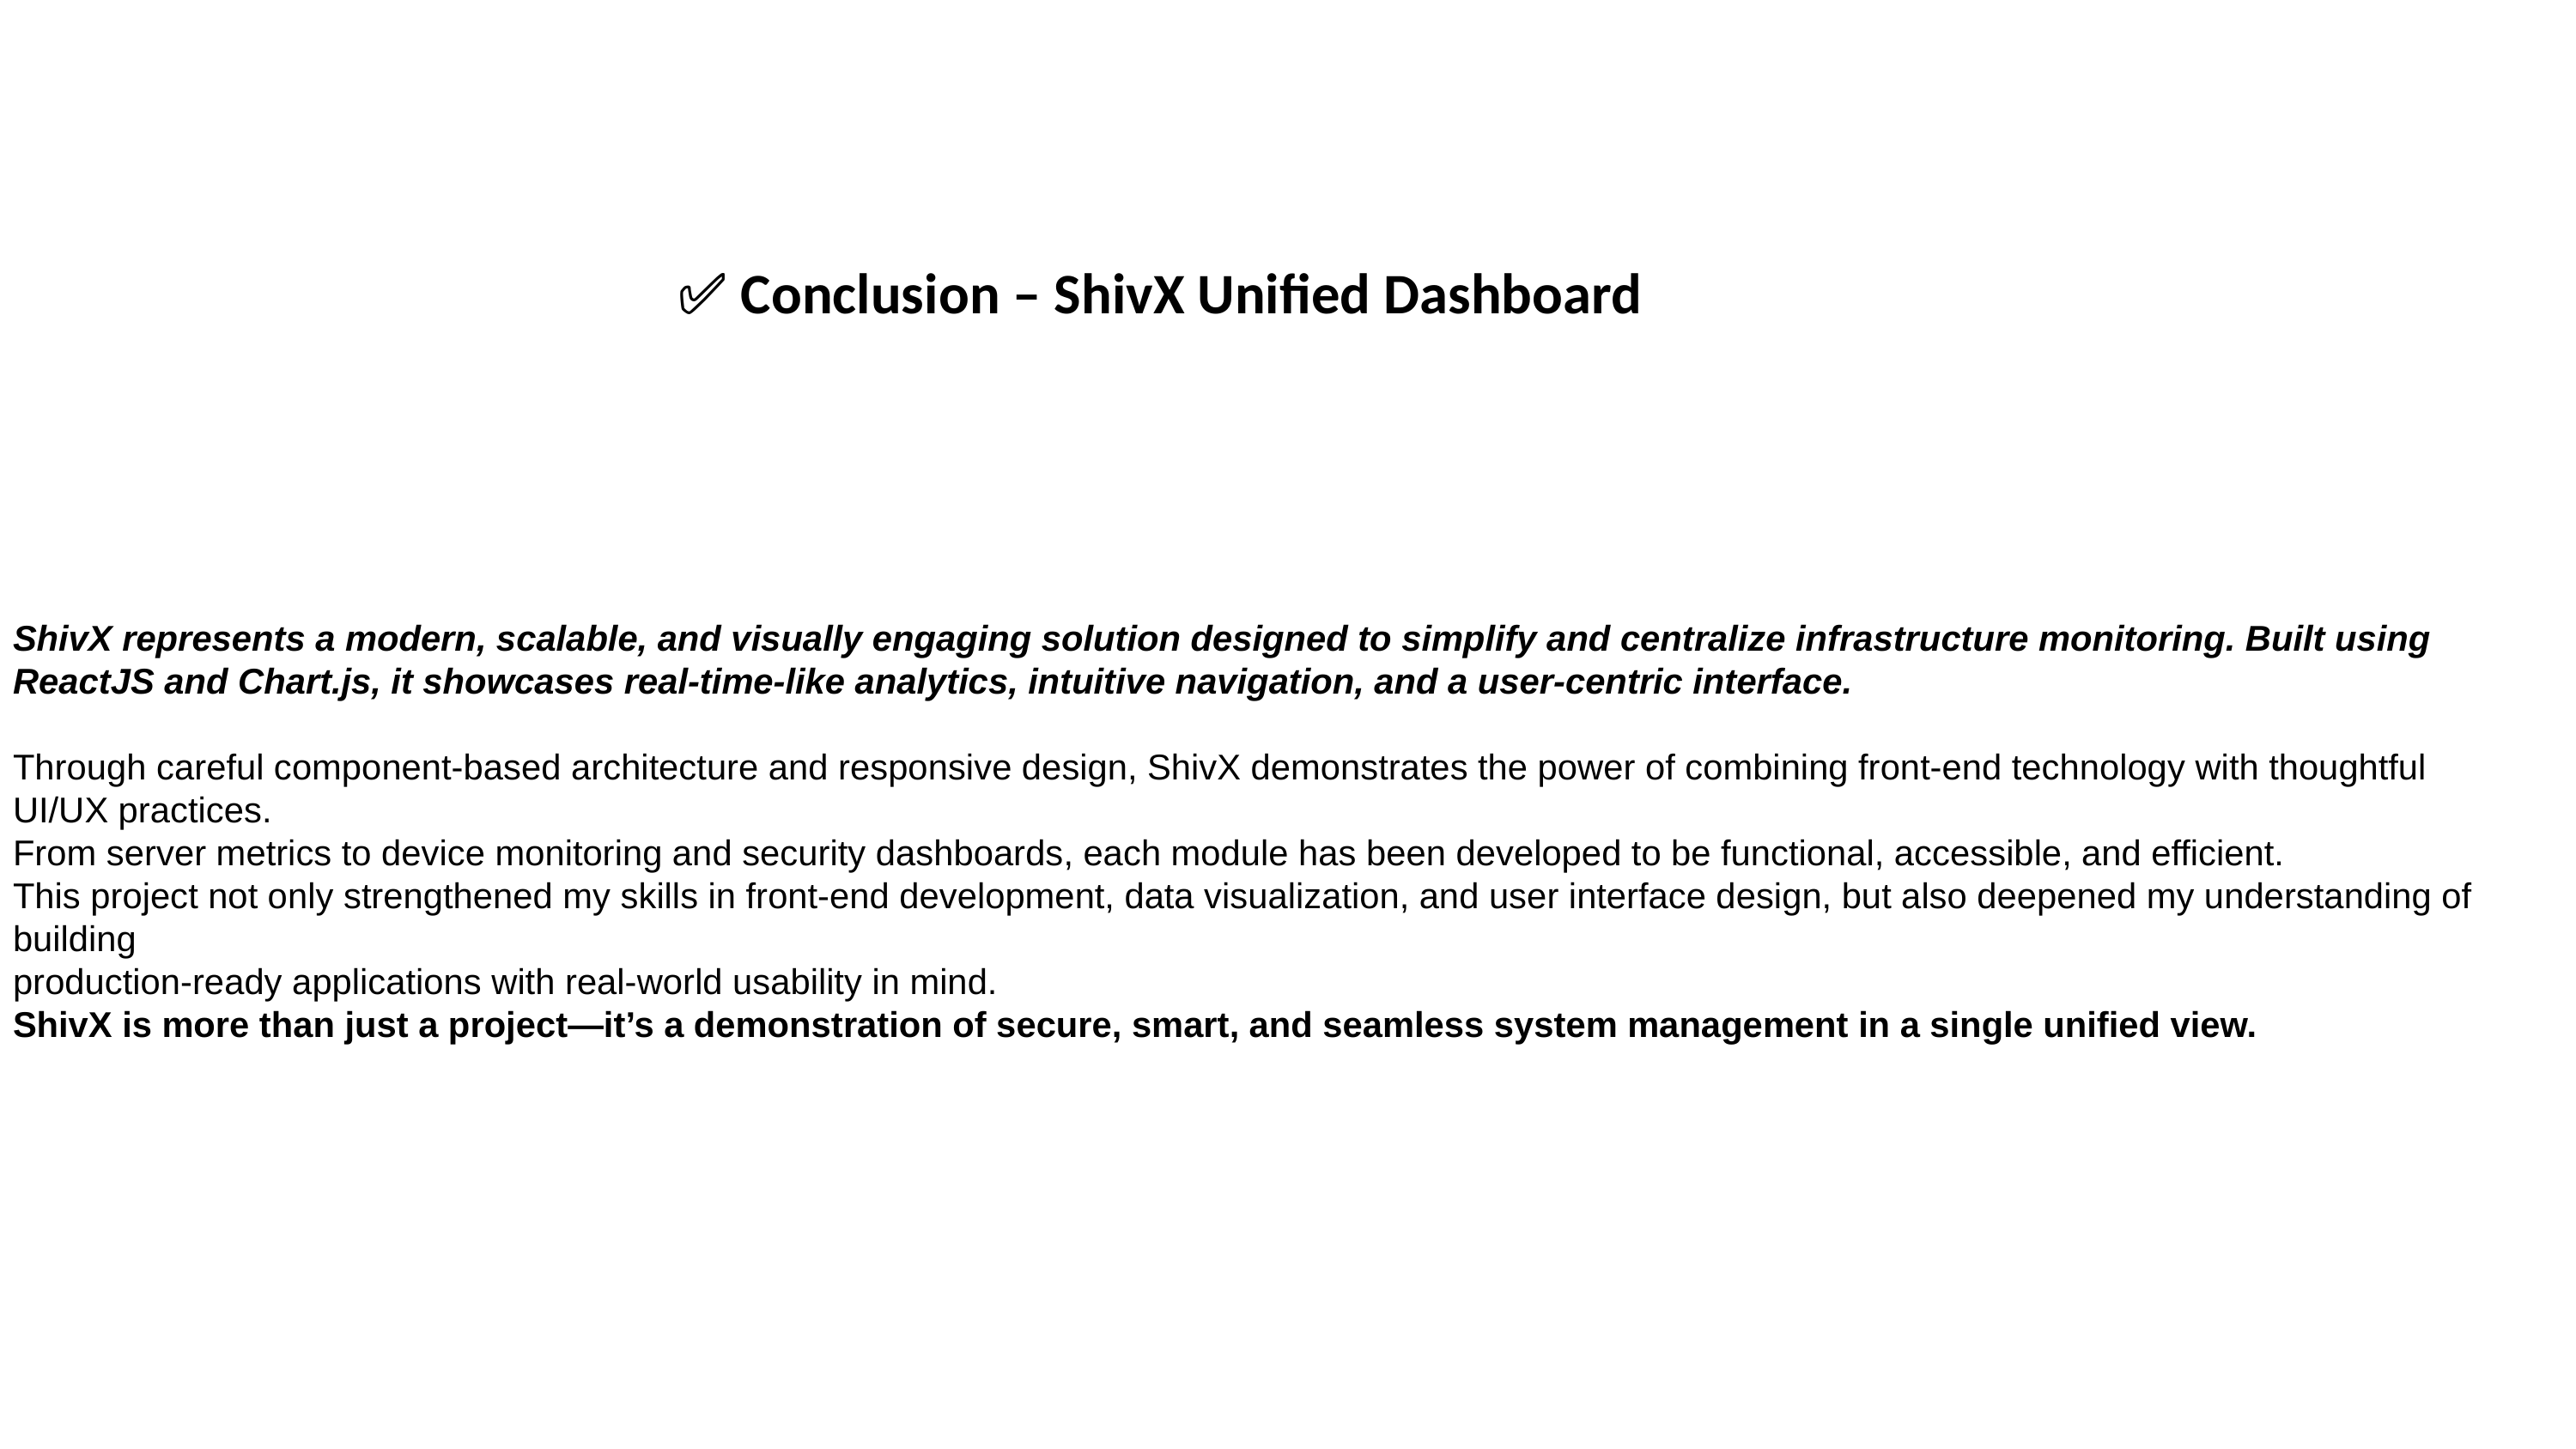

✅ Conclusion – ShivX Unified Dashboard
ShivX represents a modern, scalable, and visually engaging solution designed to simplify and centralize infrastructure monitoring. Built using ReactJS and Chart.js, it showcases real-time-like analytics, intuitive navigation, and a user-centric interface.

Through careful component-based architecture and responsive design, ShivX demonstrates the power of combining front-end technology with thoughtful UI/UX practices.
From server metrics to device monitoring and security dashboards, each module has been developed to be functional, accessible, and efficient.
This project not only strengthened my skills in front-end development, data visualization, and user interface design, but also deepened my understanding of building
production-ready applications with real-world usability in mind.
ShivX is more than just a project—it’s a demonstration of secure, smart, and seamless system management in a single unified view.